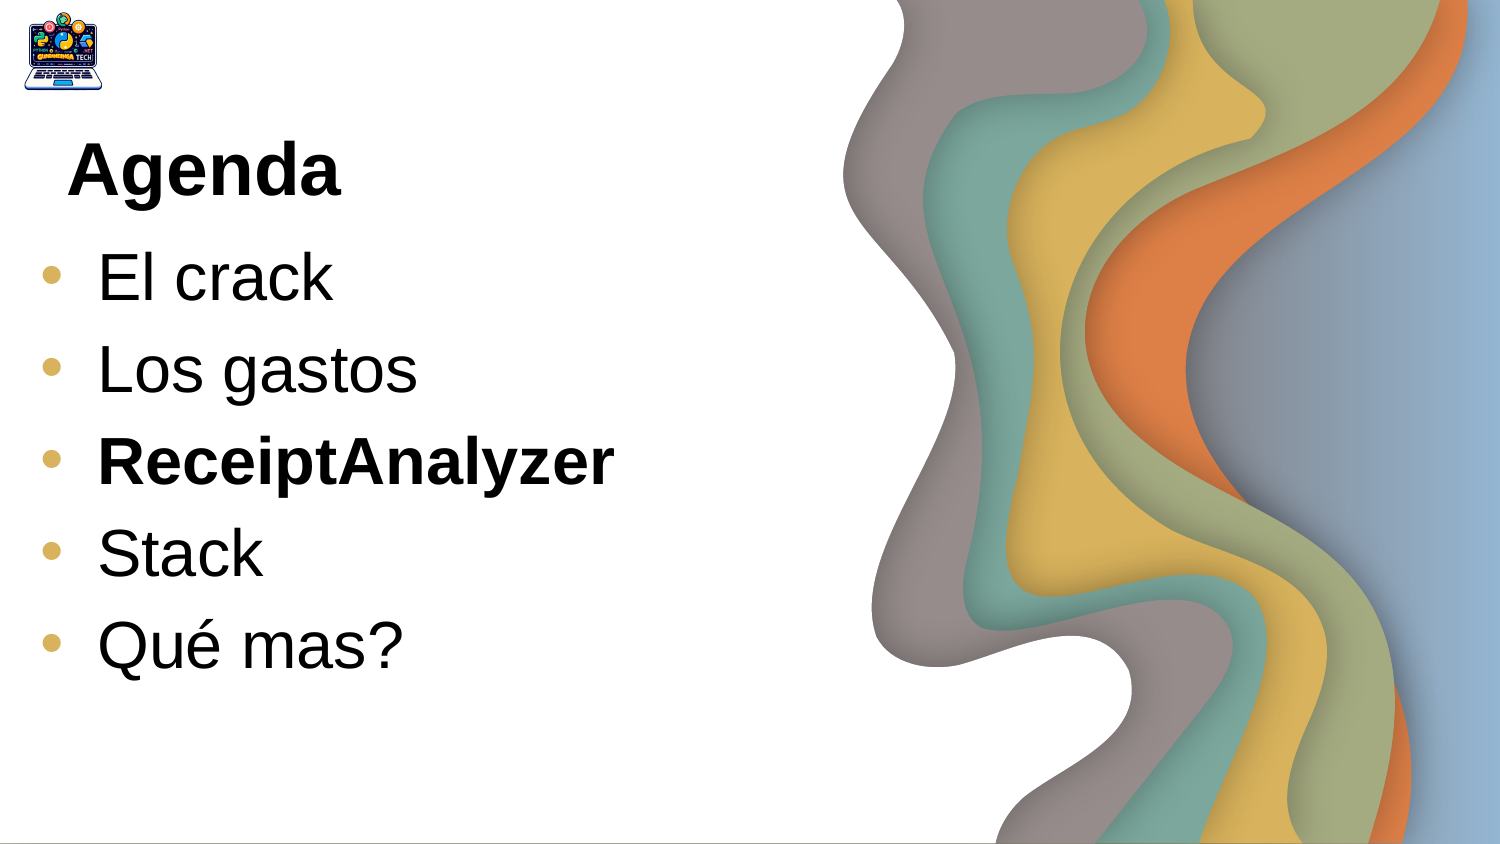

# Agenda
El crack
Los gastos
ReceiptAnalyzer
Stack
Qué mas?